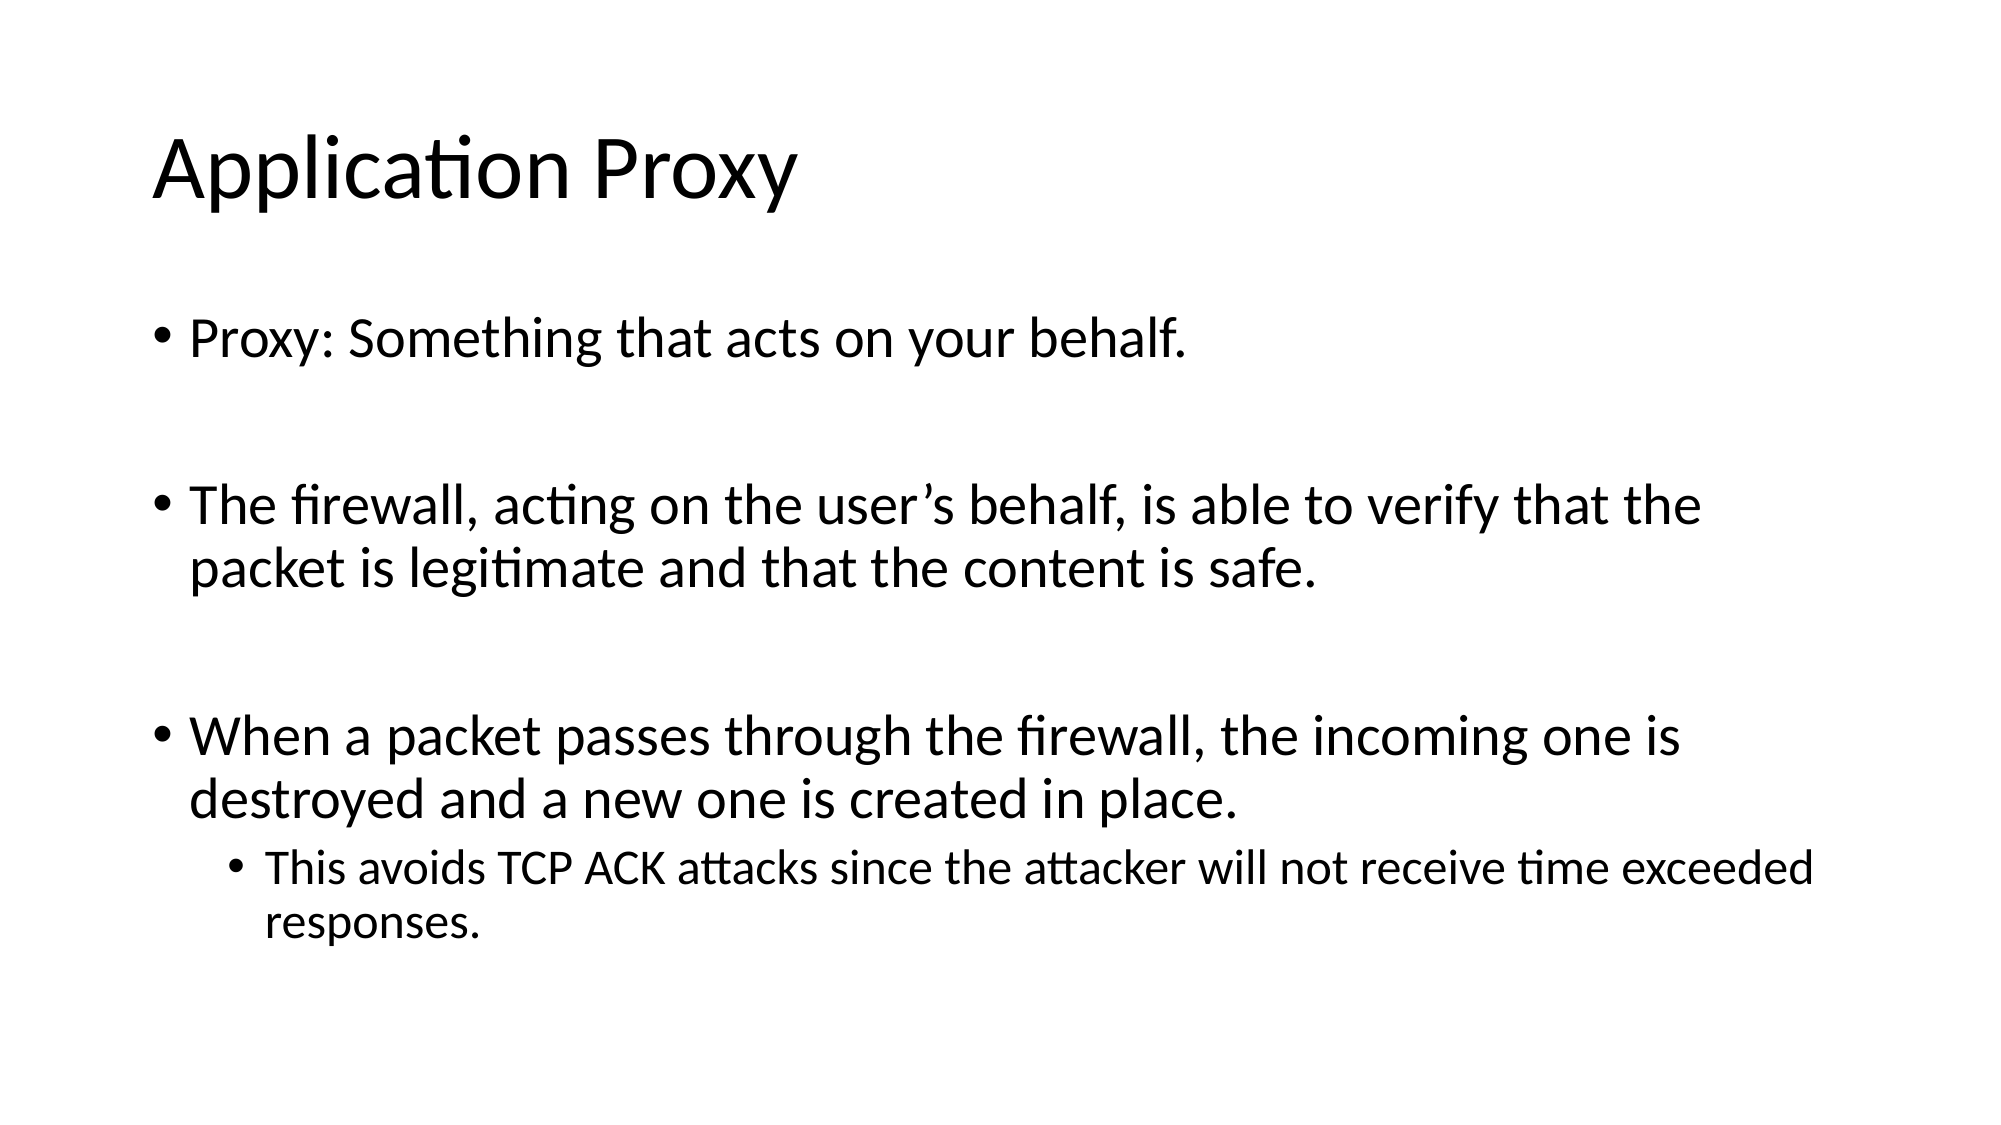

# Application Proxy
Proxy: Something that acts on your behalf.

The firewall, acting on the user’s behalf, is able to verify that the packet is legitimate and that the content is safe.

When a packet passes through the firewall, the incoming one is destroyed and a new one is created in place.
This avoids TCP ACK attacks since the attacker will not receive time exceeded responses.